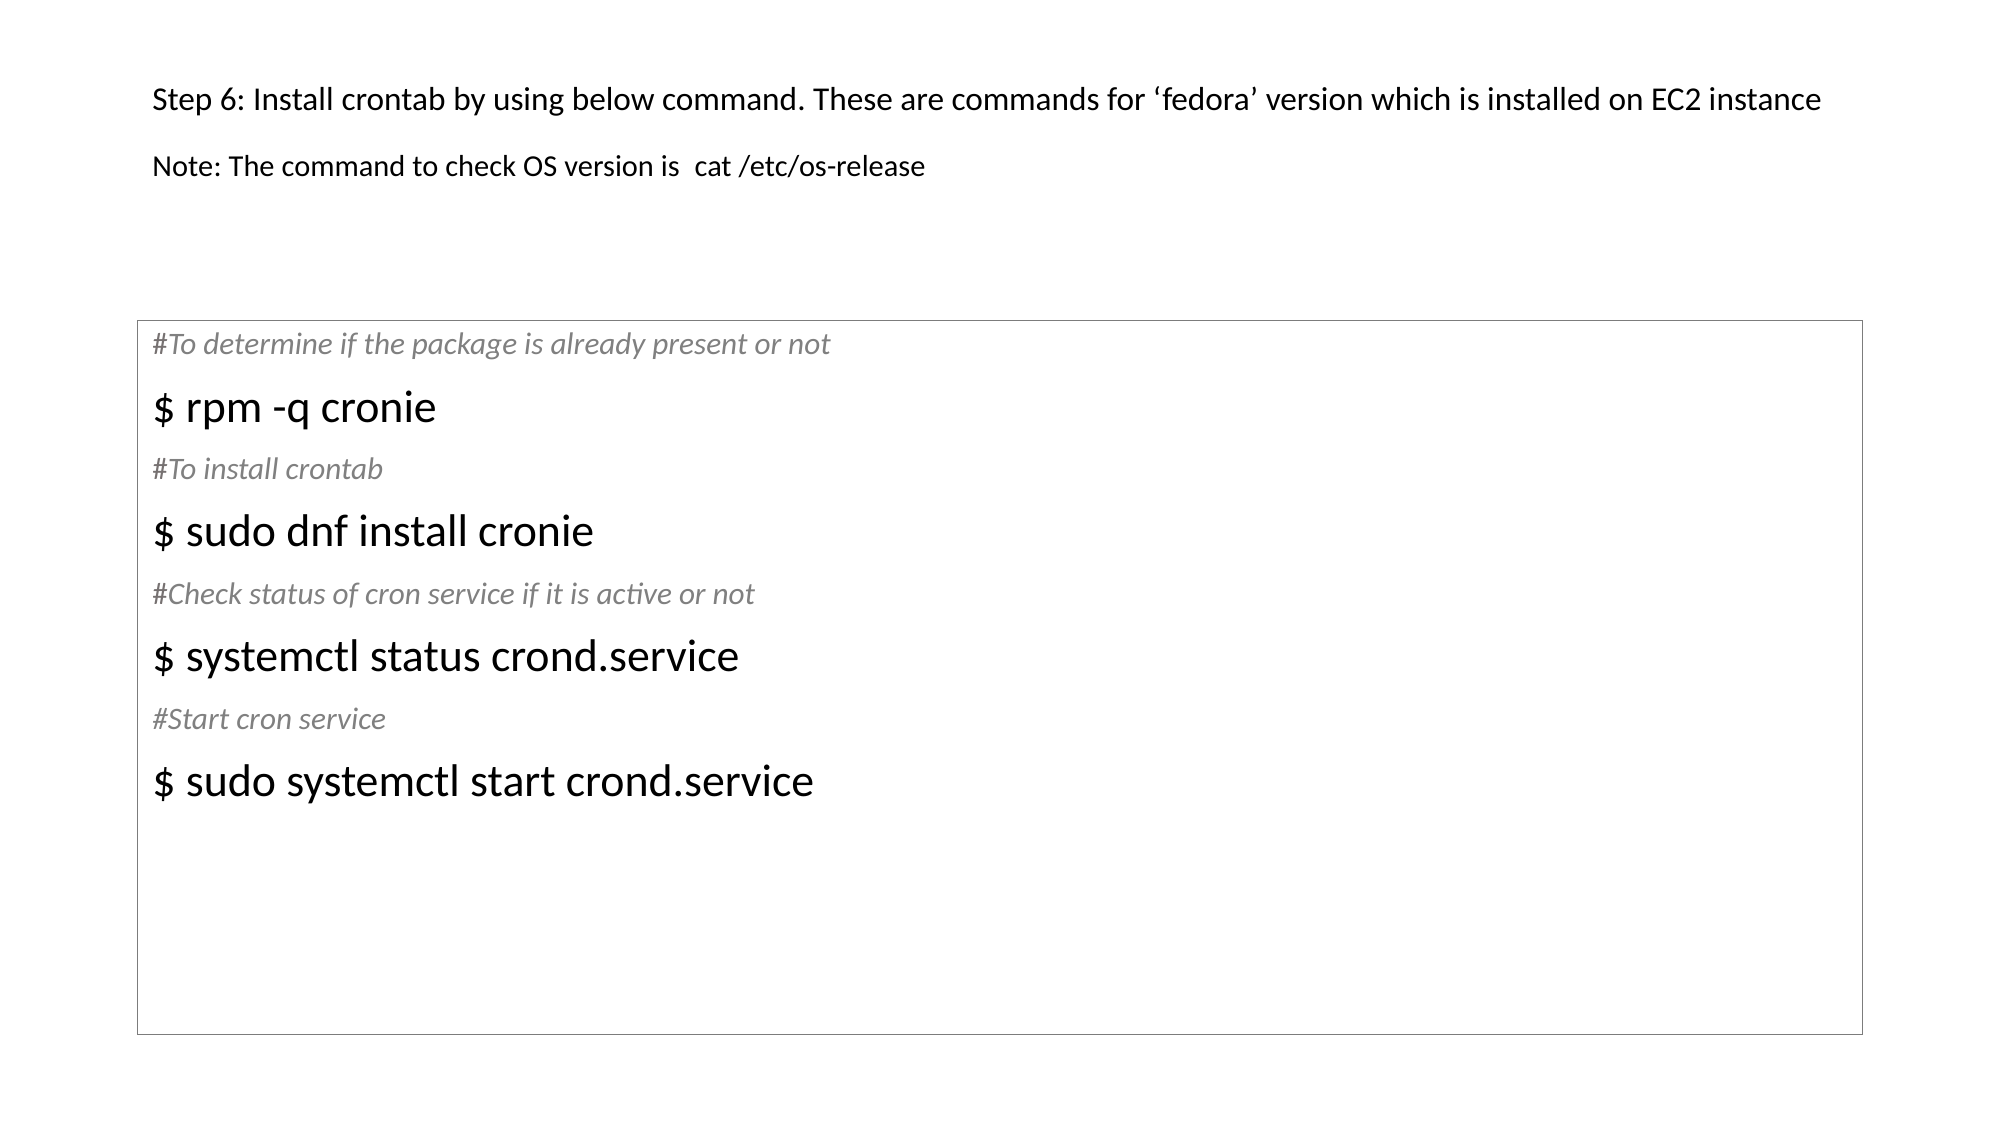

# Step 6: Install crontab by using below command. These are commands for ‘fedora’ version which is installed on EC2 instance Note: The command to check OS version is  cat /etc/os-release
#To determine if the package is already present or not
$ rpm -q cronie
#To install crontab
$ sudo dnf install cronie
#Check status of cron service if it is active or not
$ systemctl status crond.service
#Start cron service
$ sudo systemctl start crond.service